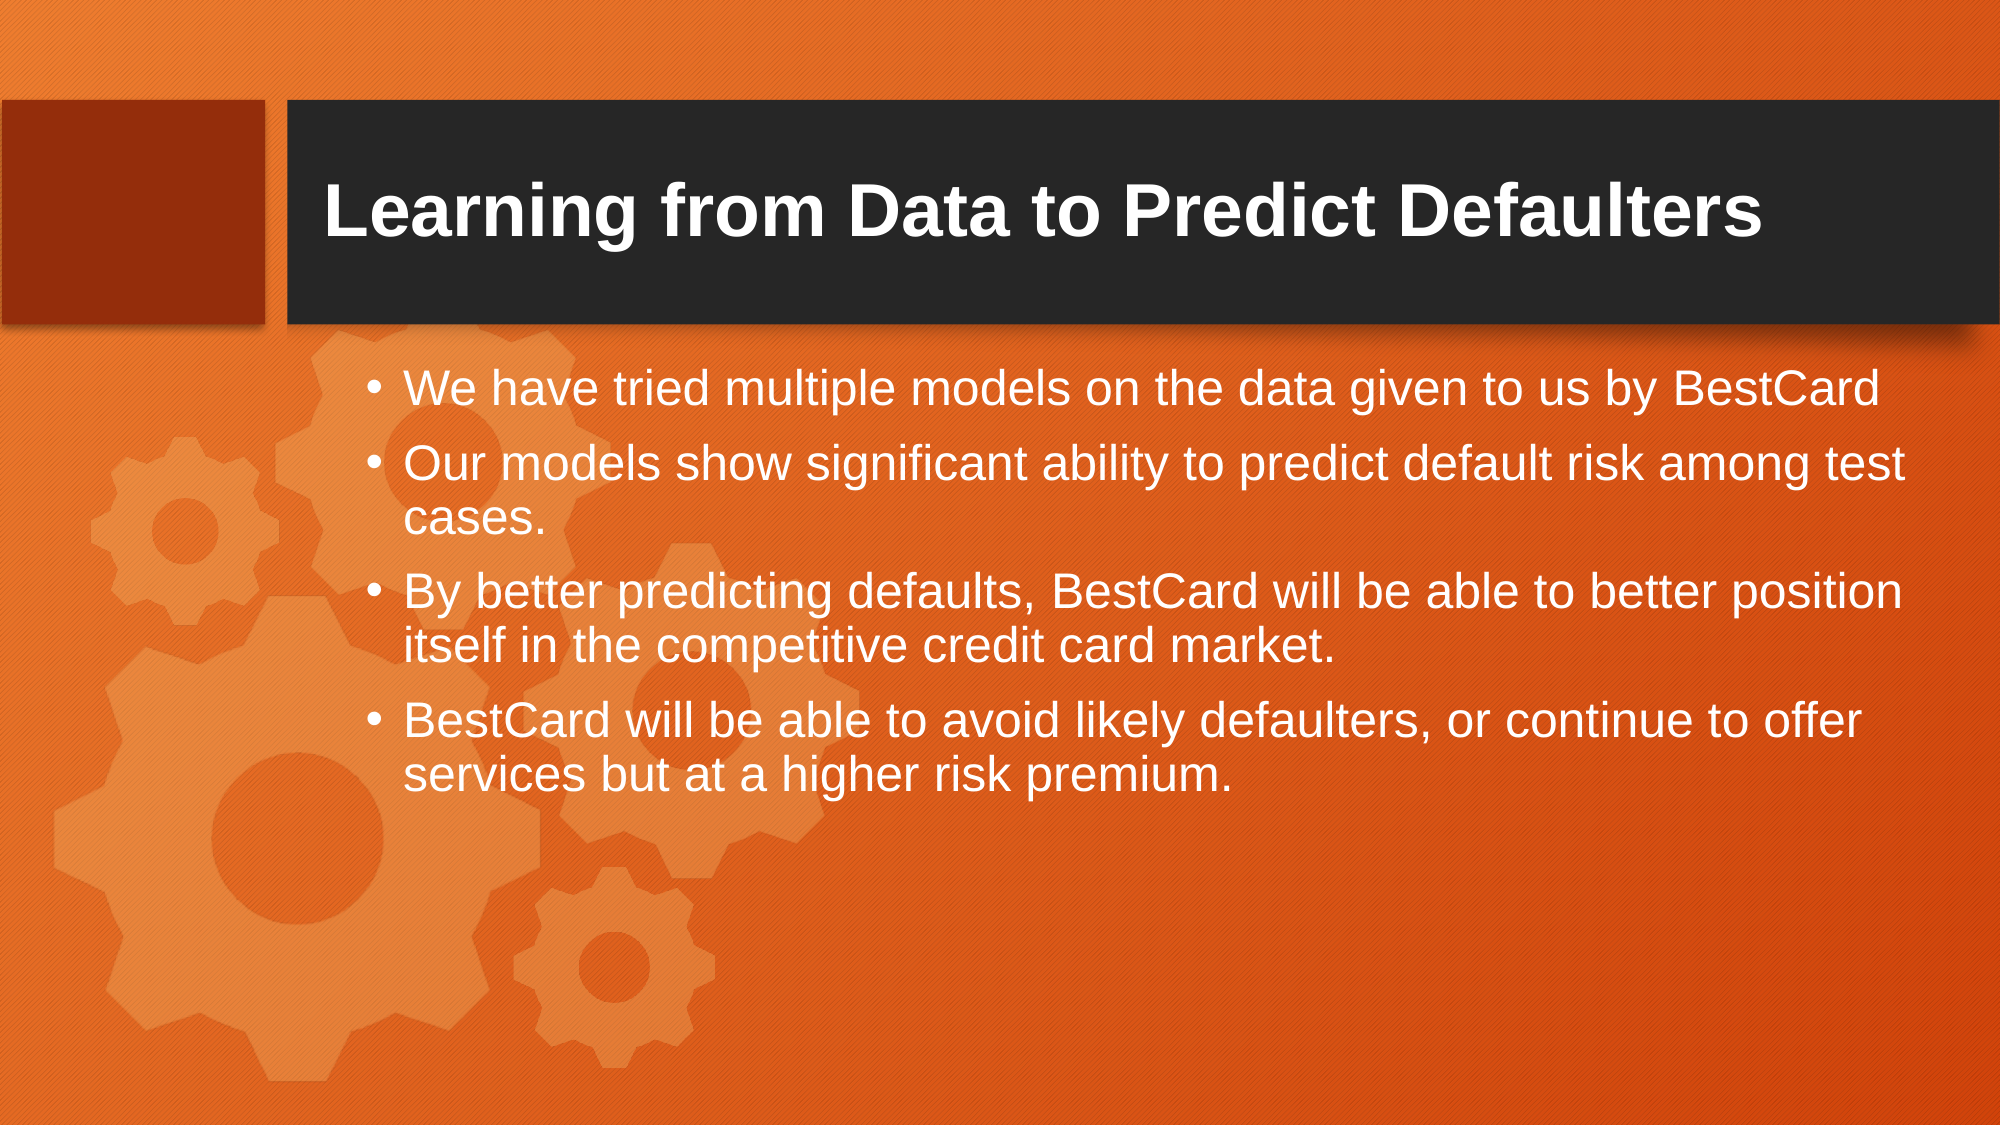

# Learning from Data to Predict Defaulters
We have tried multiple models on the data given to us by BestCard
Our models show significant ability to predict default risk among test cases.
By better predicting defaults, BestCard will be able to better position itself in the competitive credit card market.
BestCard will be able to avoid likely defaulters, or continue to offer services but at a higher risk premium.